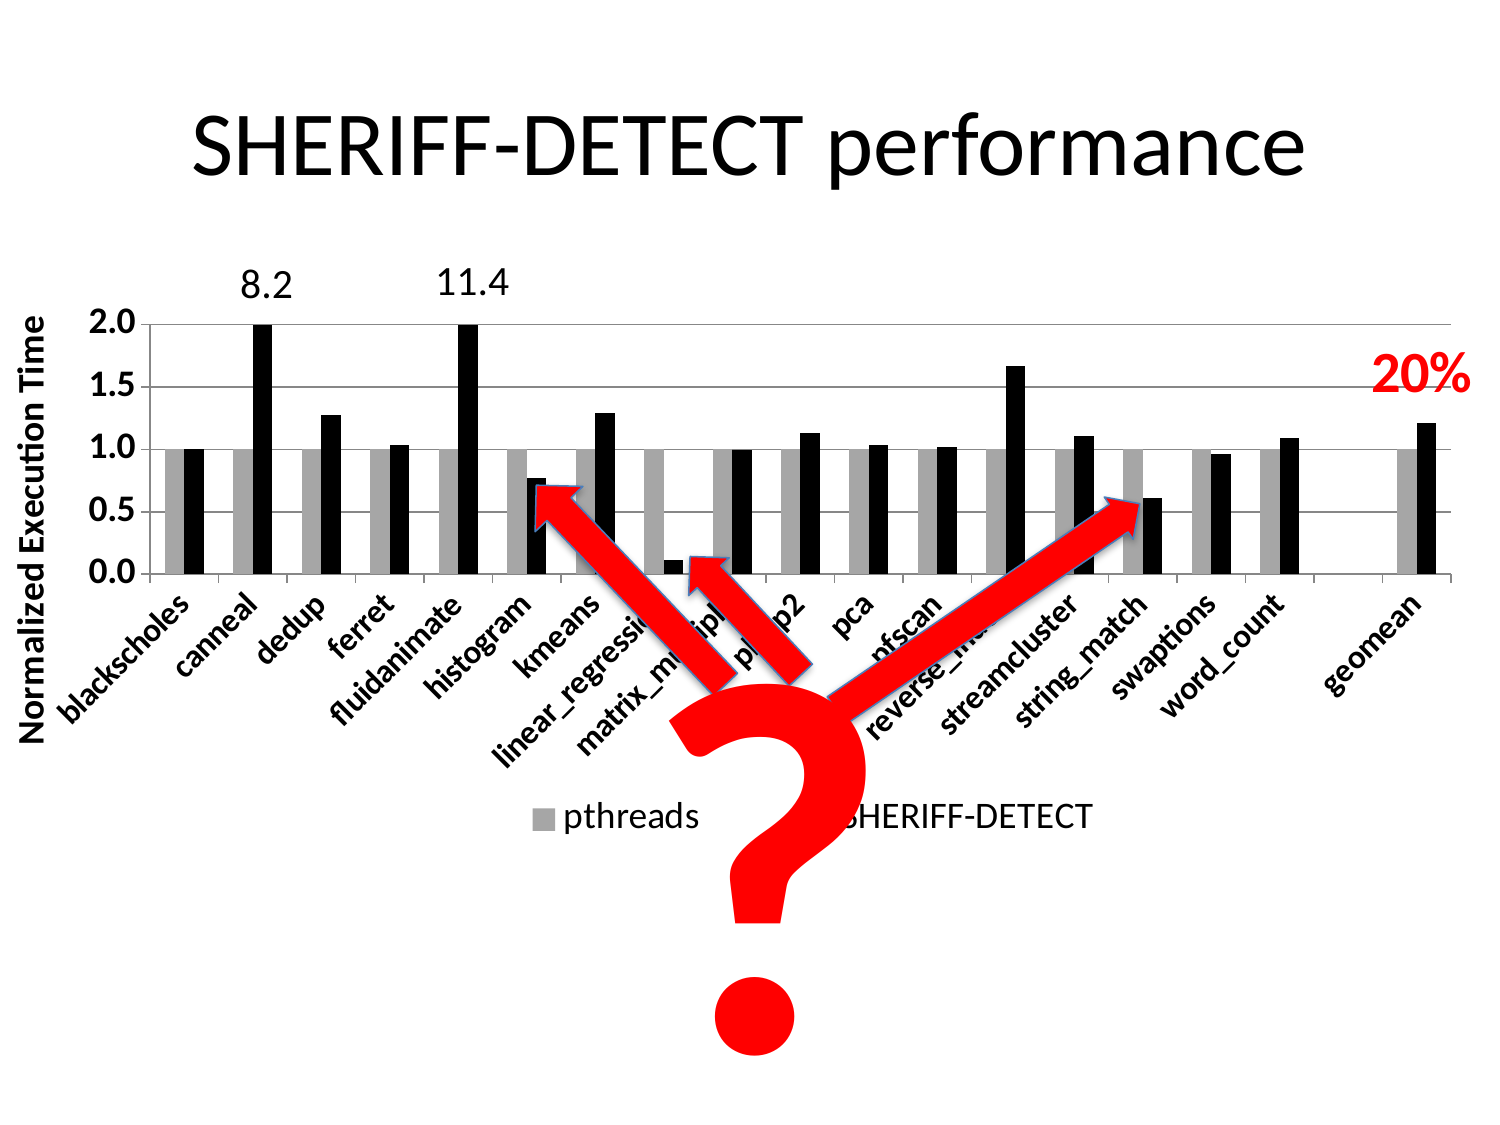

# Sheriff-Detect performance
11.4
8.2

### Chart

| Category | pthreads | SHERIFF-DETECT |
|---|---|---|
| blackscholes | 1.0 | 1.00351132098317 |
| canneal | 1.0 | 8.225752904908703 |
| dedup | 1.0 | 1.273559011931156 |
| ferret | 1.0 | 1.034208432776452 |
| fluidanimate | 1.0 | 11.38983050795978 |
| histogram | 1.0 | 0.769411764620794 |
| kmeans | 1.0 | 1.293788472291256 |
| linear_regression | 1.0 | 0.116519739364455 |
| matrix_multiply | 1.0 | 0.997835923667126 |
| pbzip2 | 1.0 | 1.133333333333333 |
| pca | 1.0 | 1.038639125151883 |
| pfscan | 1.0 | 1.016713091922006 |
| reverse_index | 1.0 | 1.667469879365388 |
| streamcluster | 1.0 | 1.104813315315776 |
| string_match | 1.0 | 0.611090708725019 |
| swaptions | 1.0 | 0.966046648922212 |
| word_count | 1.0 | 1.090909090814876 |
|  | None | None |
| geomean | 1.0 | 1.206955616756438 |
20%

?